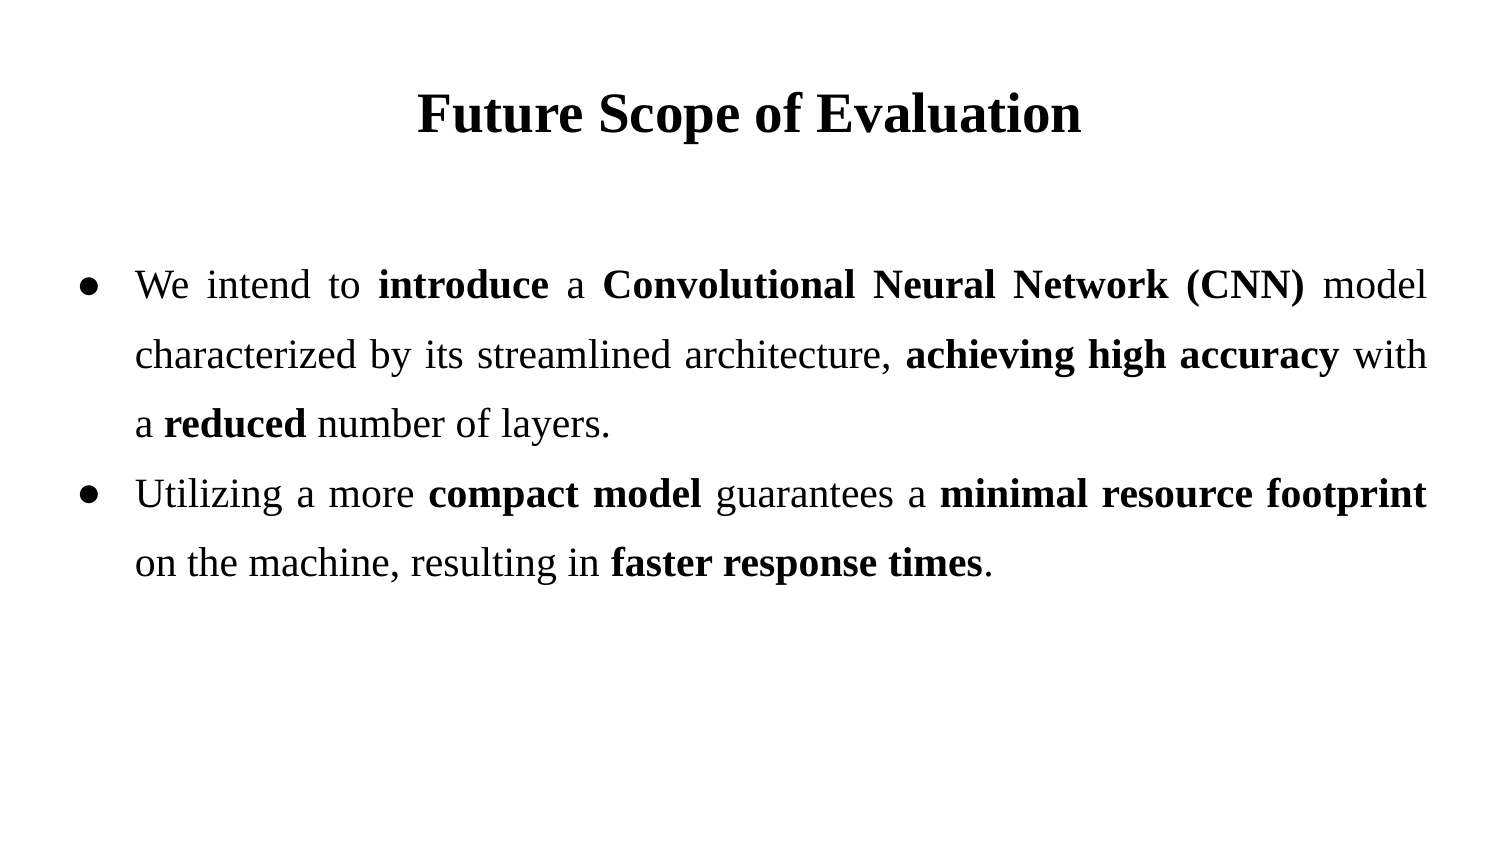

# Future Scope of Evaluation
We intend to introduce a Convolutional Neural Network (CNN) model characterized by its streamlined architecture, achieving high accuracy with a reduced number of layers.
Utilizing a more compact model guarantees a minimal resource footprint on the machine, resulting in faster response times.